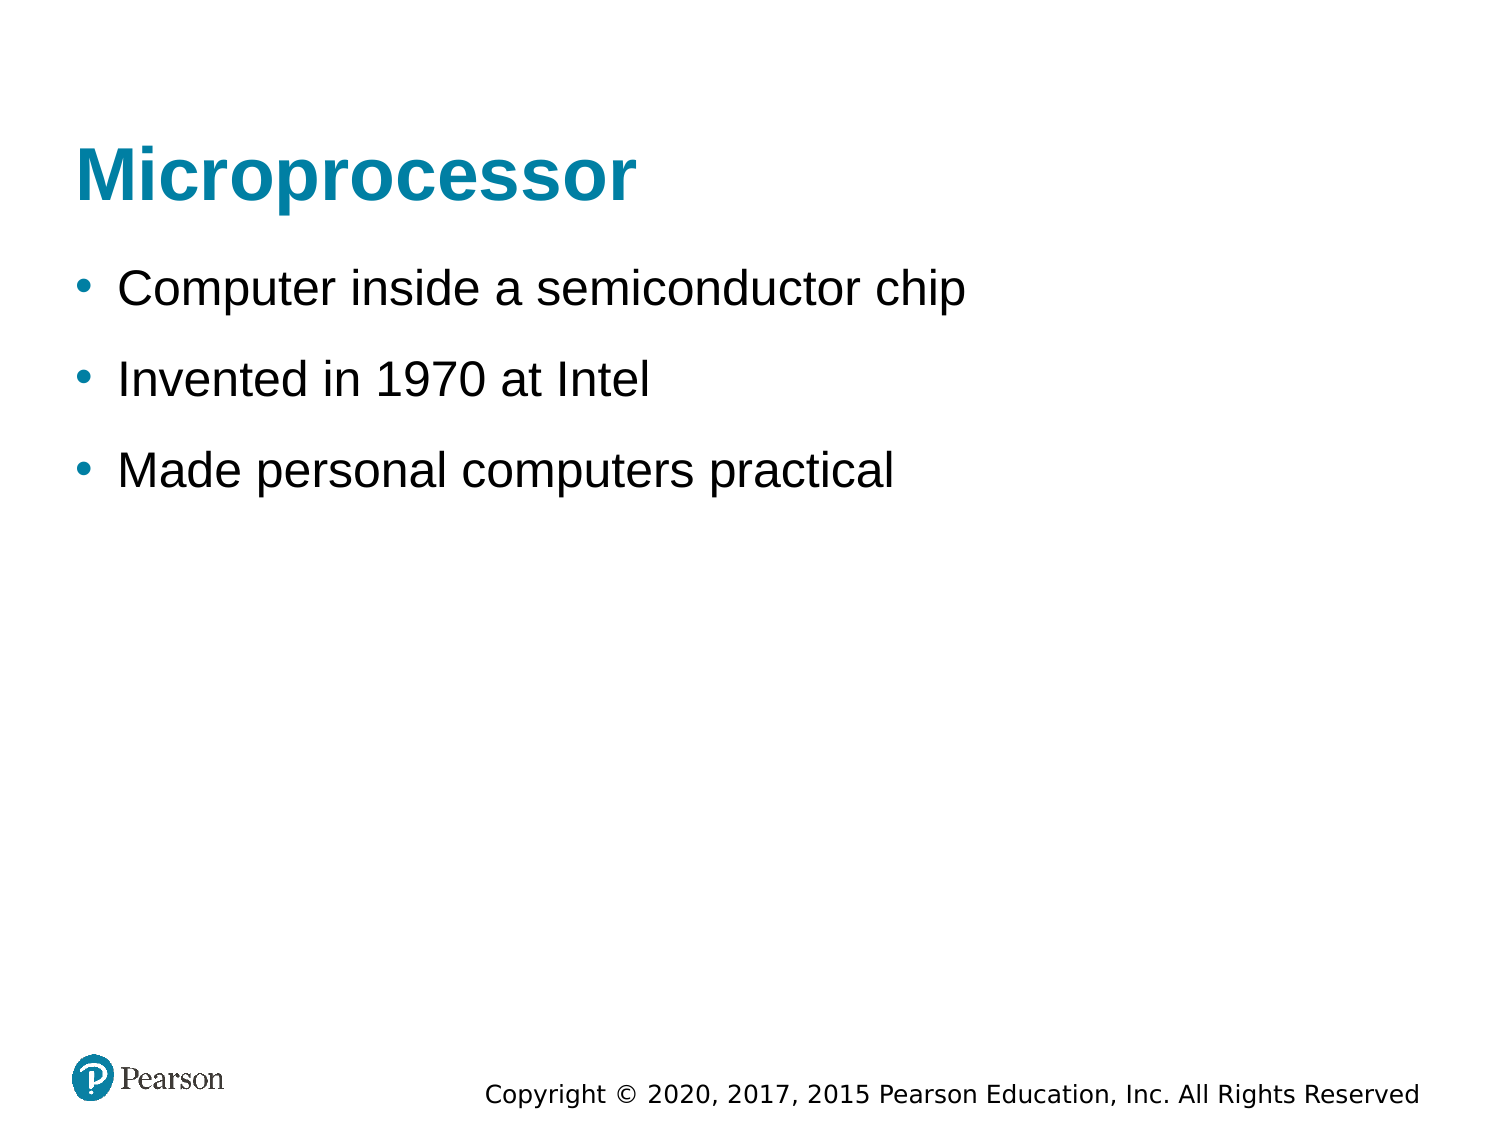

# Microprocessor
Computer inside a semiconductor chip
Invented in 1970 at Intel
Made personal computers practical